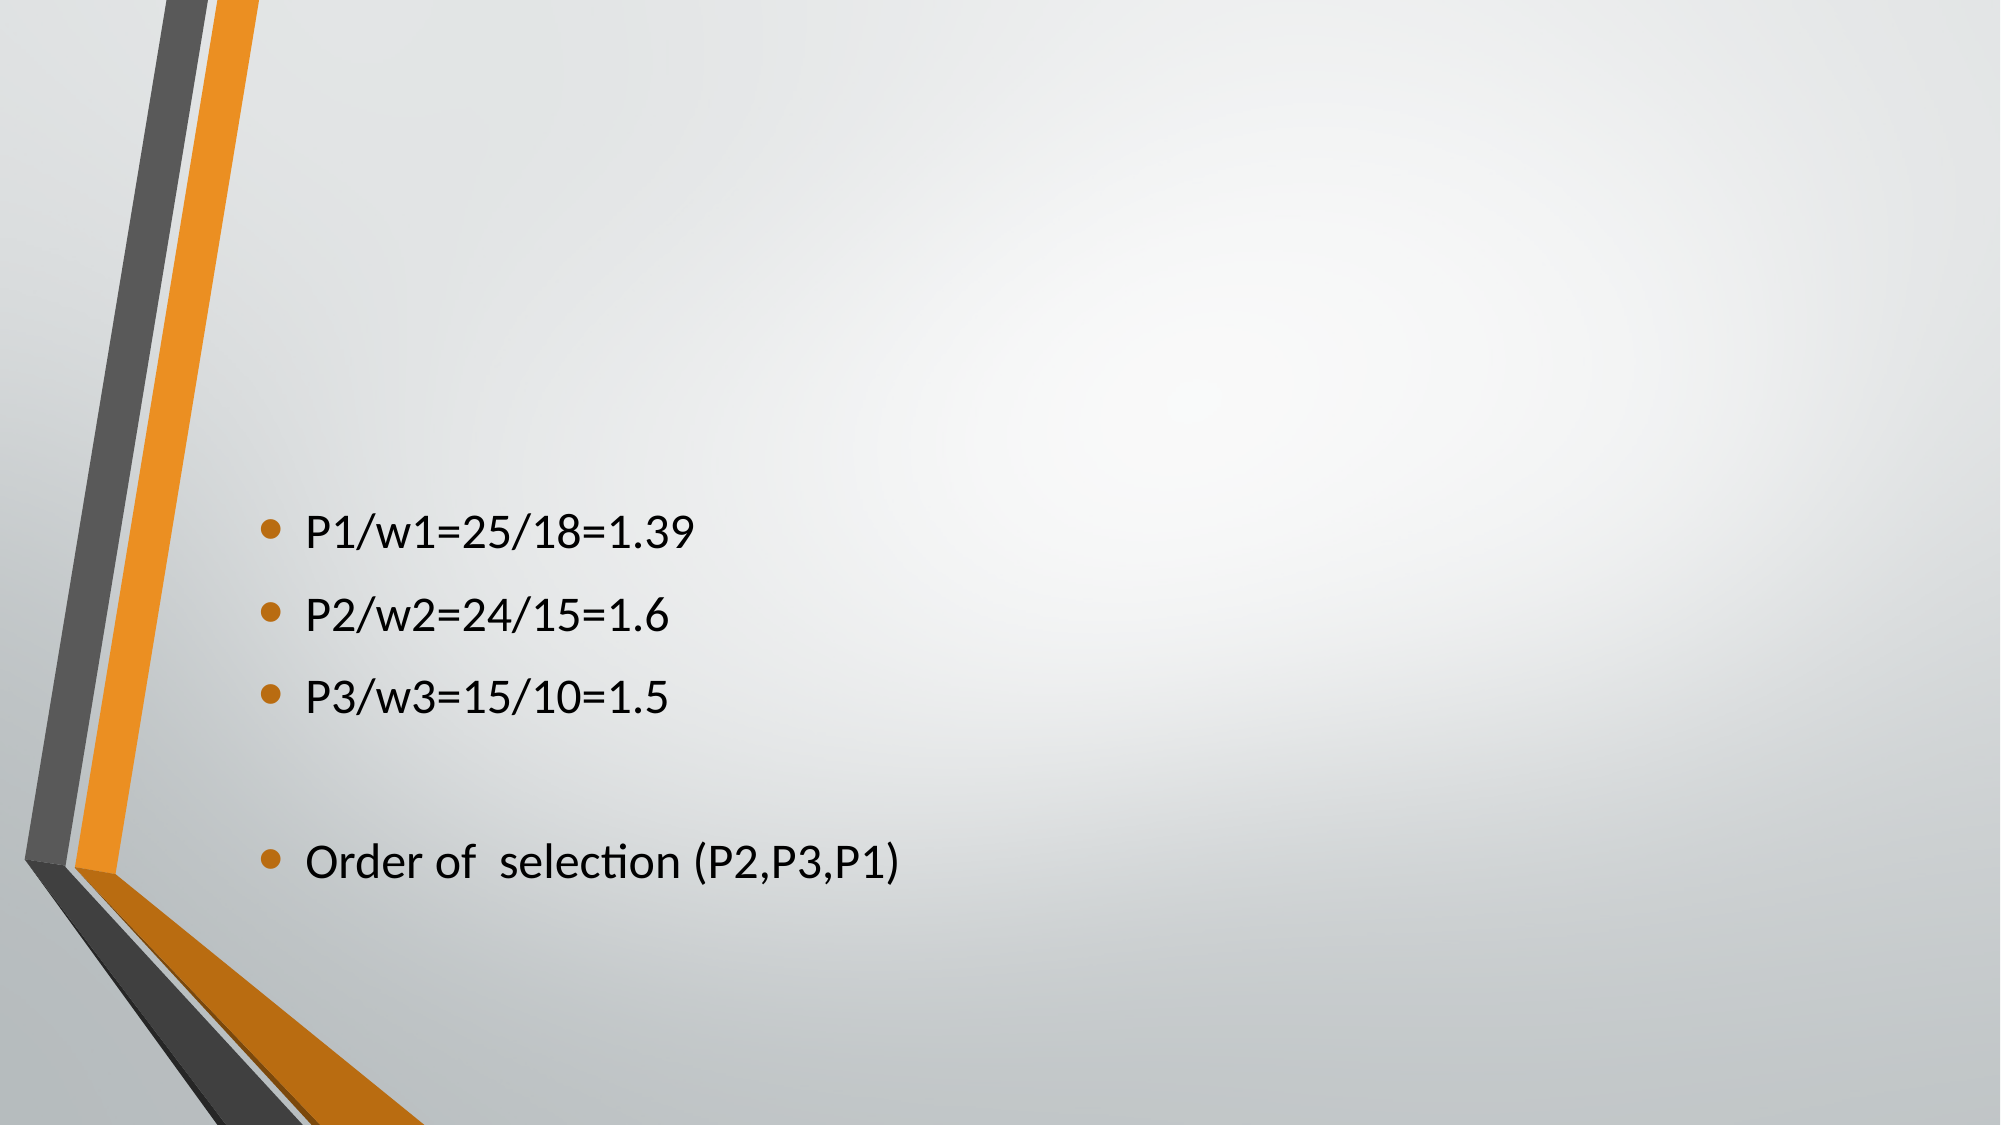

#
P1/w1=25/18=1.39
P2/w2=24/15=1.6
P3/w3=15/10=1.5

Order of  selection (P2,P3,P1)